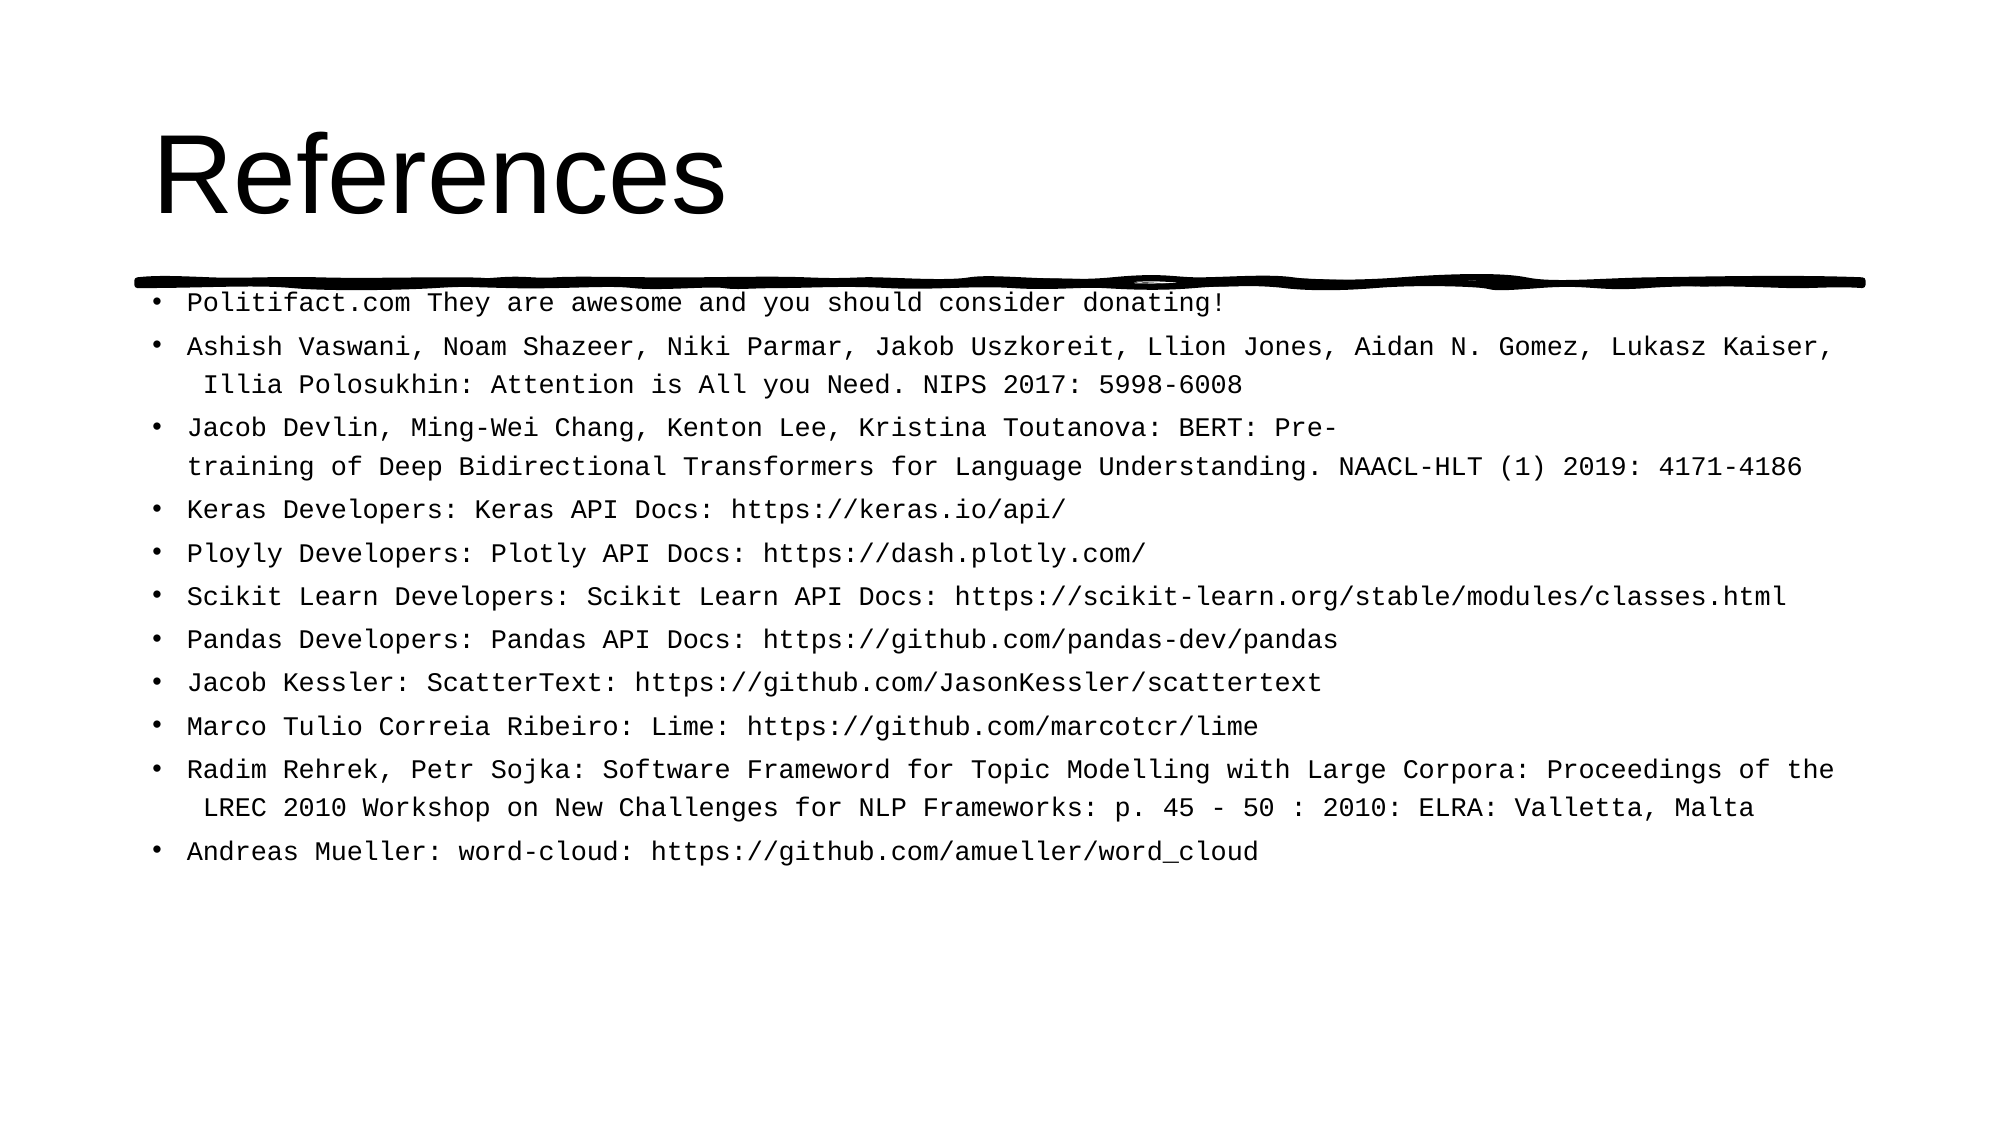

# References

Politifact.com They are awesome and you should consider donating!
Ashish Vaswani, Noam Shazeer, Niki Parmar, Jakob Uszkoreit, Llion Jones, Aidan N. Gomez, Lukasz Kaiser, Illia Polosukhin: Attention is All you Need. NIPS 2017: 5998-6008
Jacob Devlin, Ming-Wei Chang, Kenton Lee, Kristina Toutanova: BERT: Pre-training of Deep Bidirectional Transformers for Language Understanding. NAACL-HLT (1) 2019: 4171-4186
Keras Developers: Keras API Docs: https://keras.io/api/
Ployly Developers: Plotly API Docs: https://dash.plotly.com/
Scikit Learn Developers: Scikit Learn API Docs: https://scikit-learn.org/stable/modules/classes.html
Pandas Developers: Pandas API Docs: https://github.com/pandas-dev/pandas
Jacob Kessler: ScatterText: https://github.com/JasonKessler/scattertext
Marco Tulio Correia Ribeiro: Lime: https://github.com/marcotcr/lime
Radim Rehrek, Petr Sojka: Software Frameword for Topic Modelling with Large Corpora: Proceedings of the LREC 2010 Workshop on New Challenges for NLP Frameworks: p. 45 - 50 : 2010: ELRA: Valletta, Malta
Andreas Mueller: word-cloud: https://github.com/amueller/word_cloud